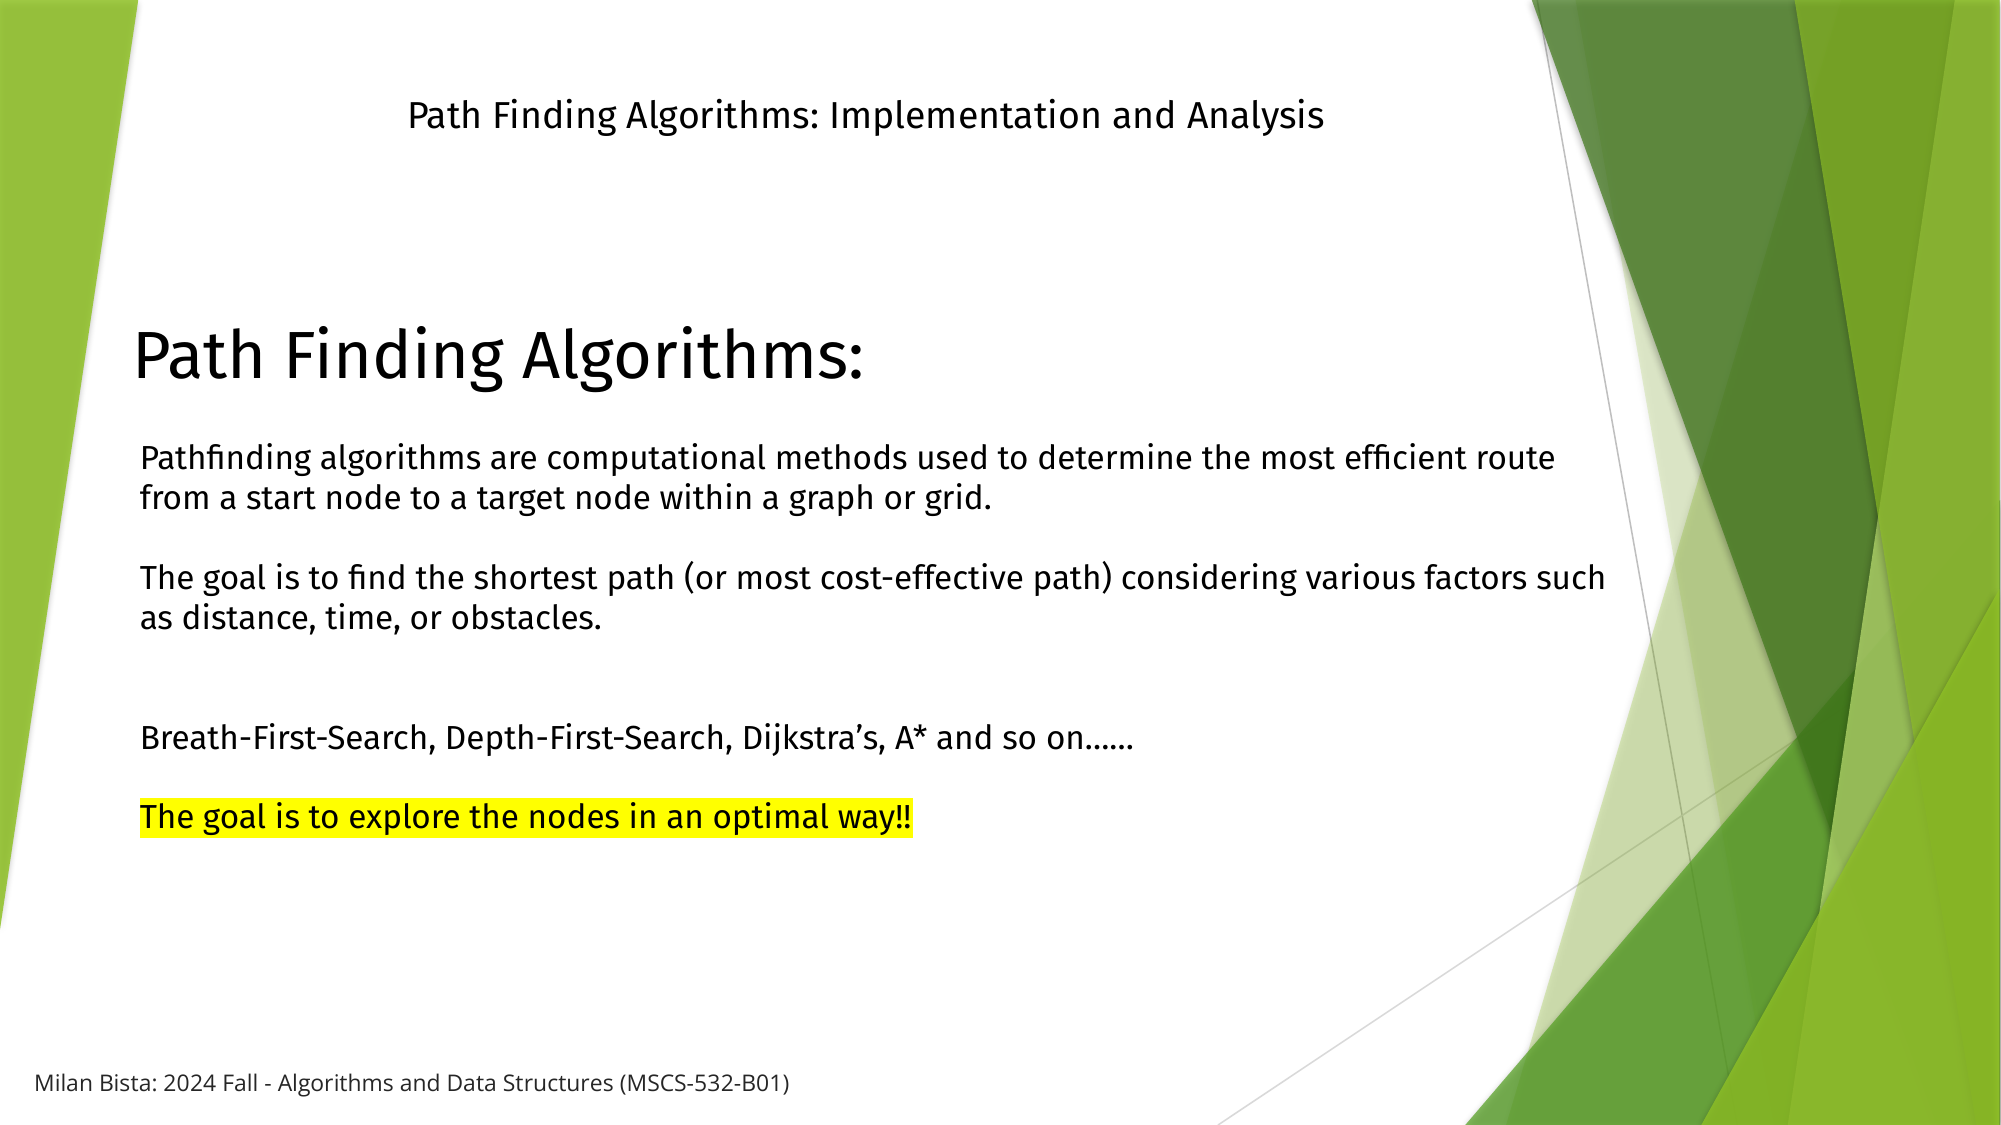

Path Finding Algorithms: Implementation and Analysis
Path Finding Algorithms:
Pathfinding algorithms are computational methods used to determine the most efficient route
from a start node to a target node within a graph or grid.

The goal is to find the shortest path (or most cost-effective path) considering various factors such
as distance, time, or obstacles.

Breath-First-Search, Depth-First-Search, Dijkstra’s, A* and so on……

The goal is to explore the nodes in an optimal way!!

Milan Bista: 2024 Fall - Algorithms and Data Structures (MSCS-532-B01)